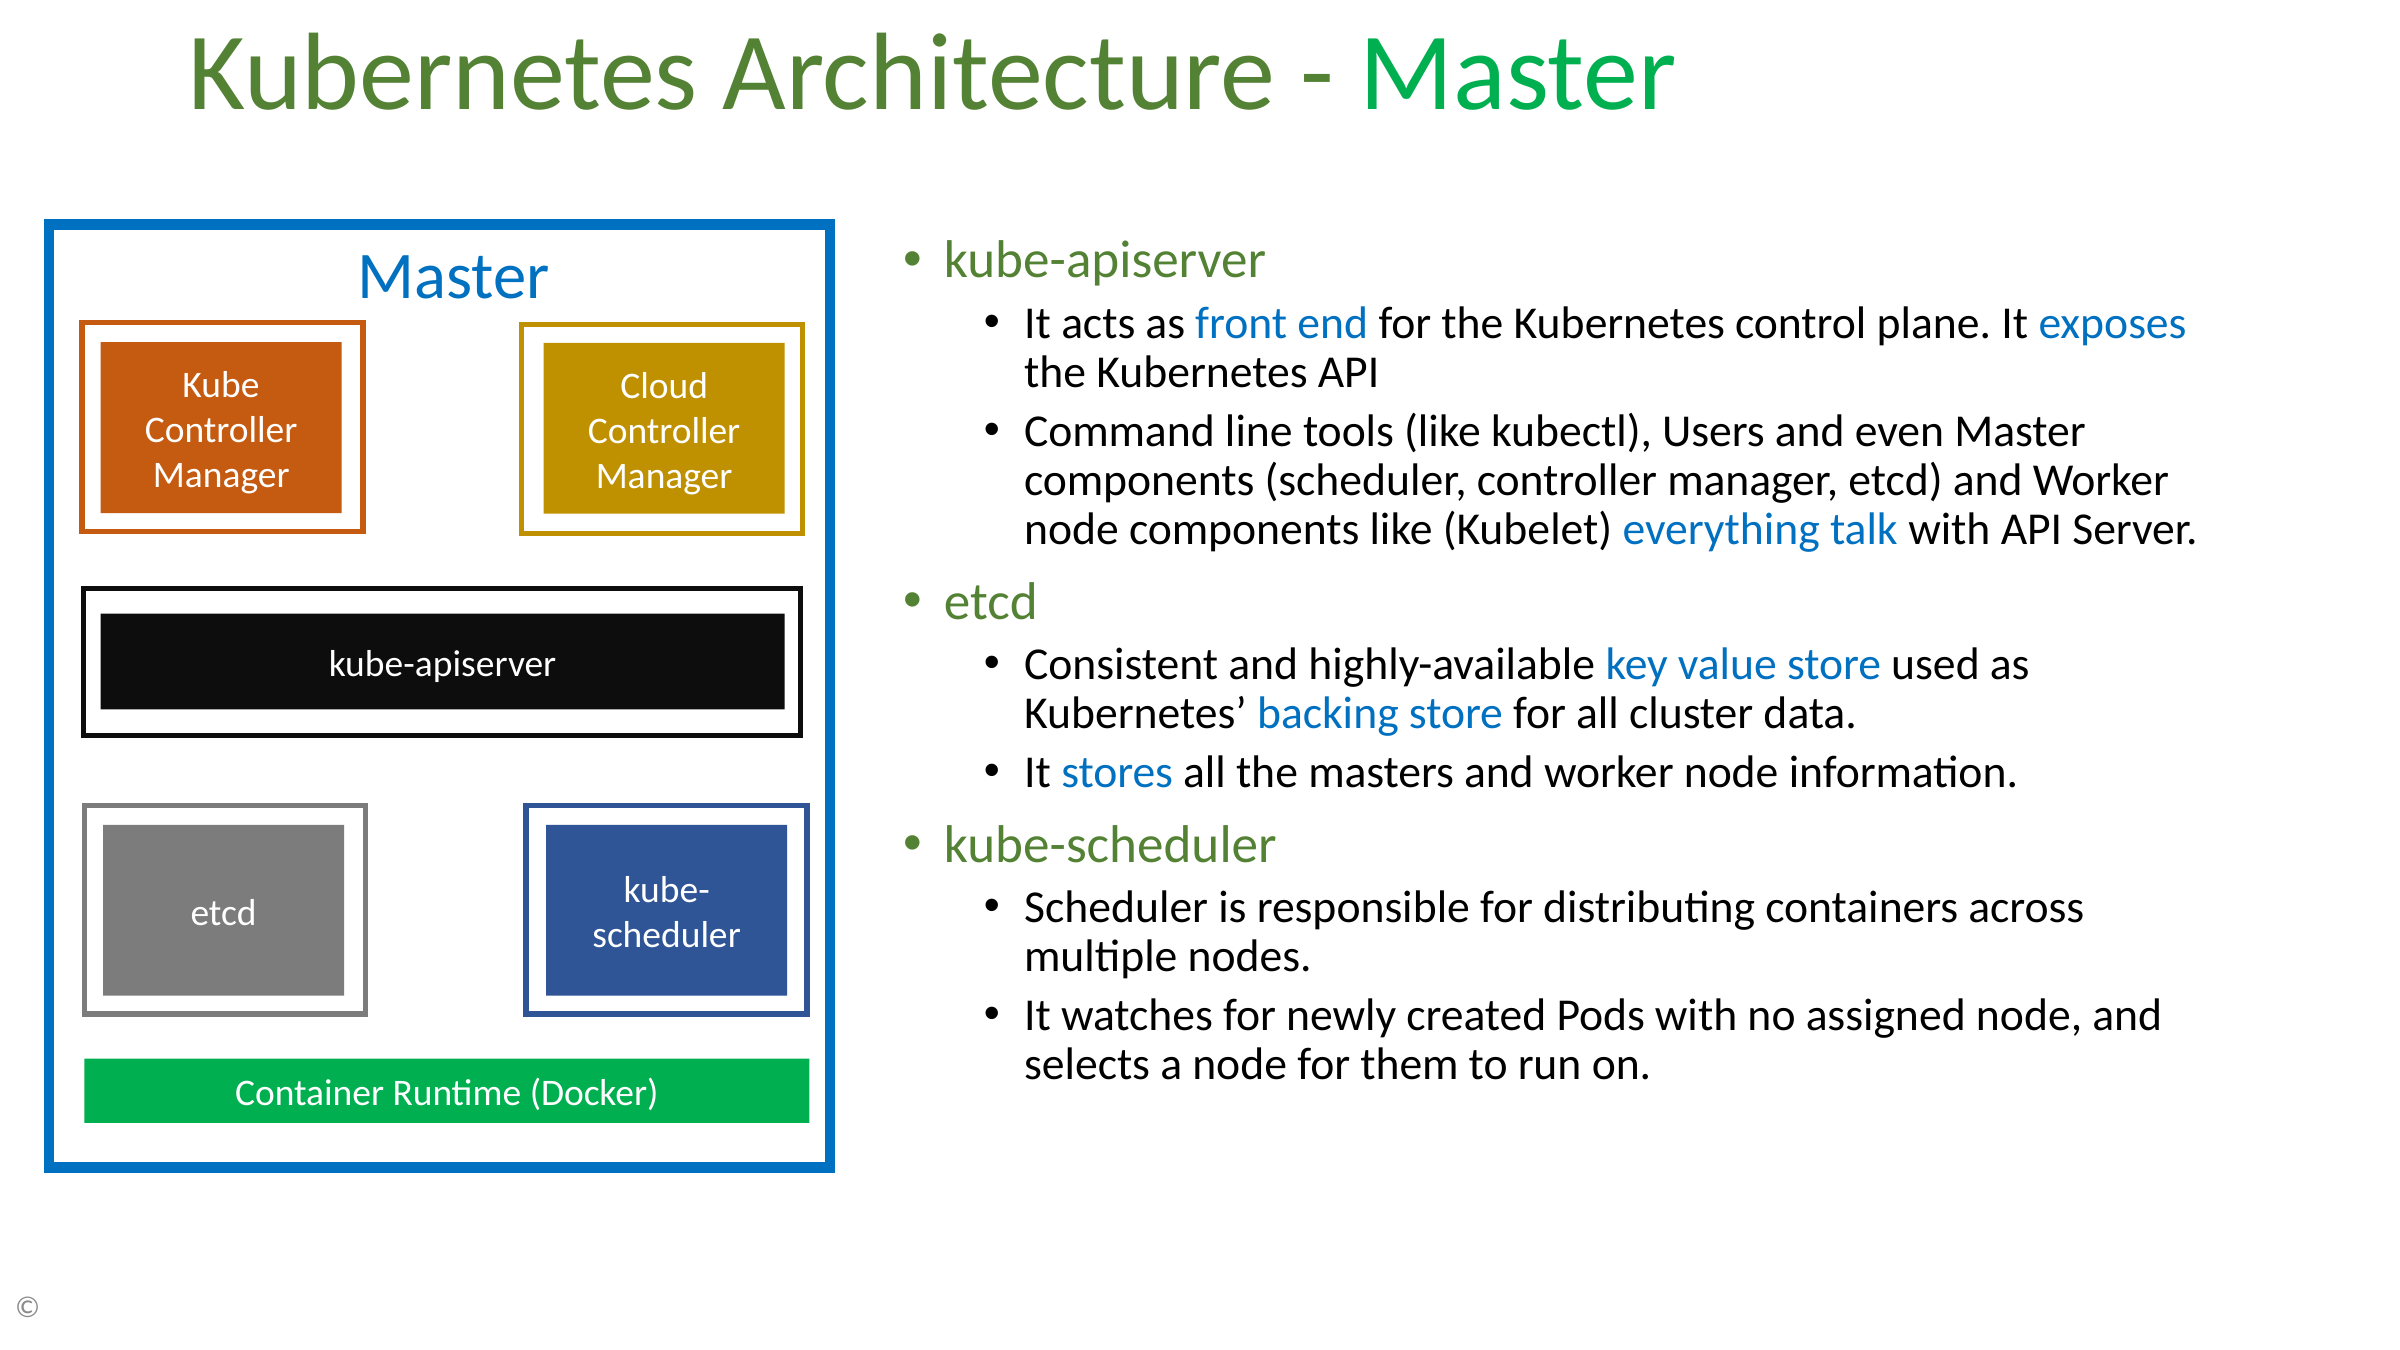

# Kubernetes Architecture - Master

Master
kube-apiserver
It acts as front end for the Kubernetes control plane. It exposes the Kubernetes API
Command line tools (like kubectl), Users and even Master components (scheduler, controller manager, etcd) and Worker node components like (Kubelet) everything talk with API Server.
etcd
Consistent and highly-available key value store used as Kubernetes’ backing store for all cluster data.
It stores all the masters and worker node information.
kube-scheduler
Scheduler is responsible for distributing containers across multiple nodes.
It watches for newly created Pods with no assigned node, and selects a node for them to run on.

Kube Controller Manager
Cloud Controller Manager

kube-apiserver

etcd
kube-scheduler
Container Runtime (Docker)
©